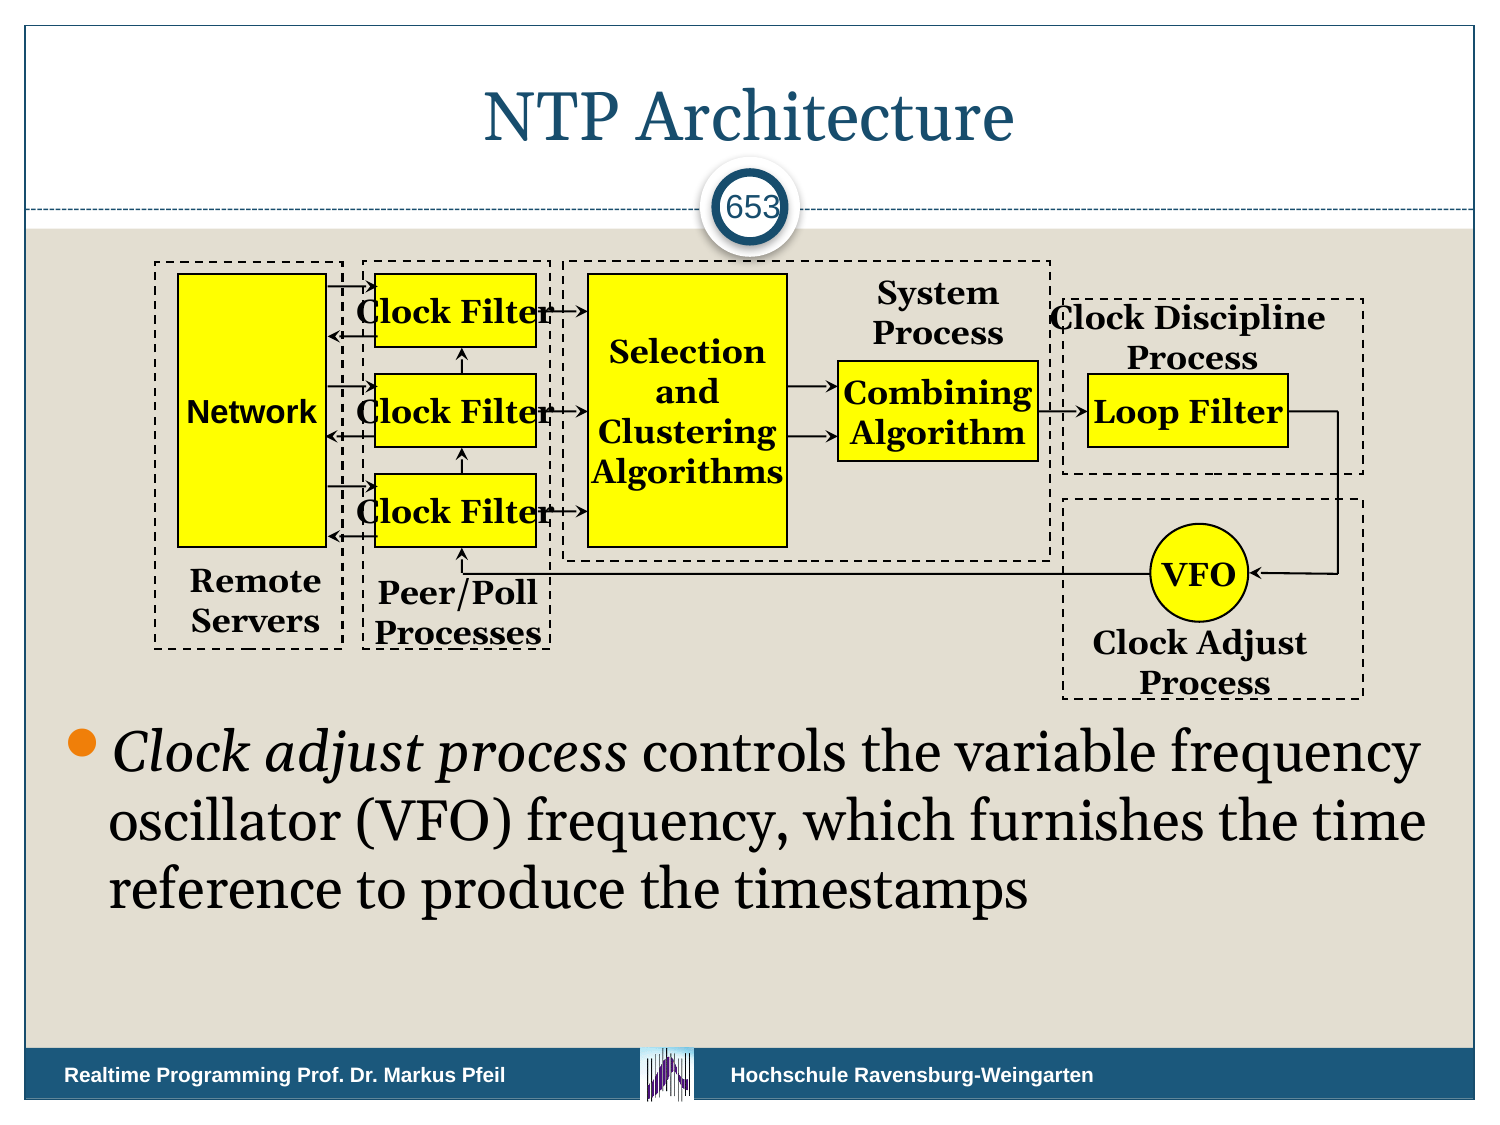

# NTP Architecture
653

Clock adjust process controls the variable frequency oscillator (VFO) frequency, which furnishes the time reference to produce the timestamps

Network
Clock Filter
Selection
and
Clustering
Algorithms
System
Process

Clock Discipline
 Process

Combining
Algorithm
Clock Filter
Loop Filter

Clock Filter

VFO

Remote
Servers

Peer/Poll
Processes

Clock Adjust
 Process
Realtime Programming Prof. Dr. Markus Pfeil